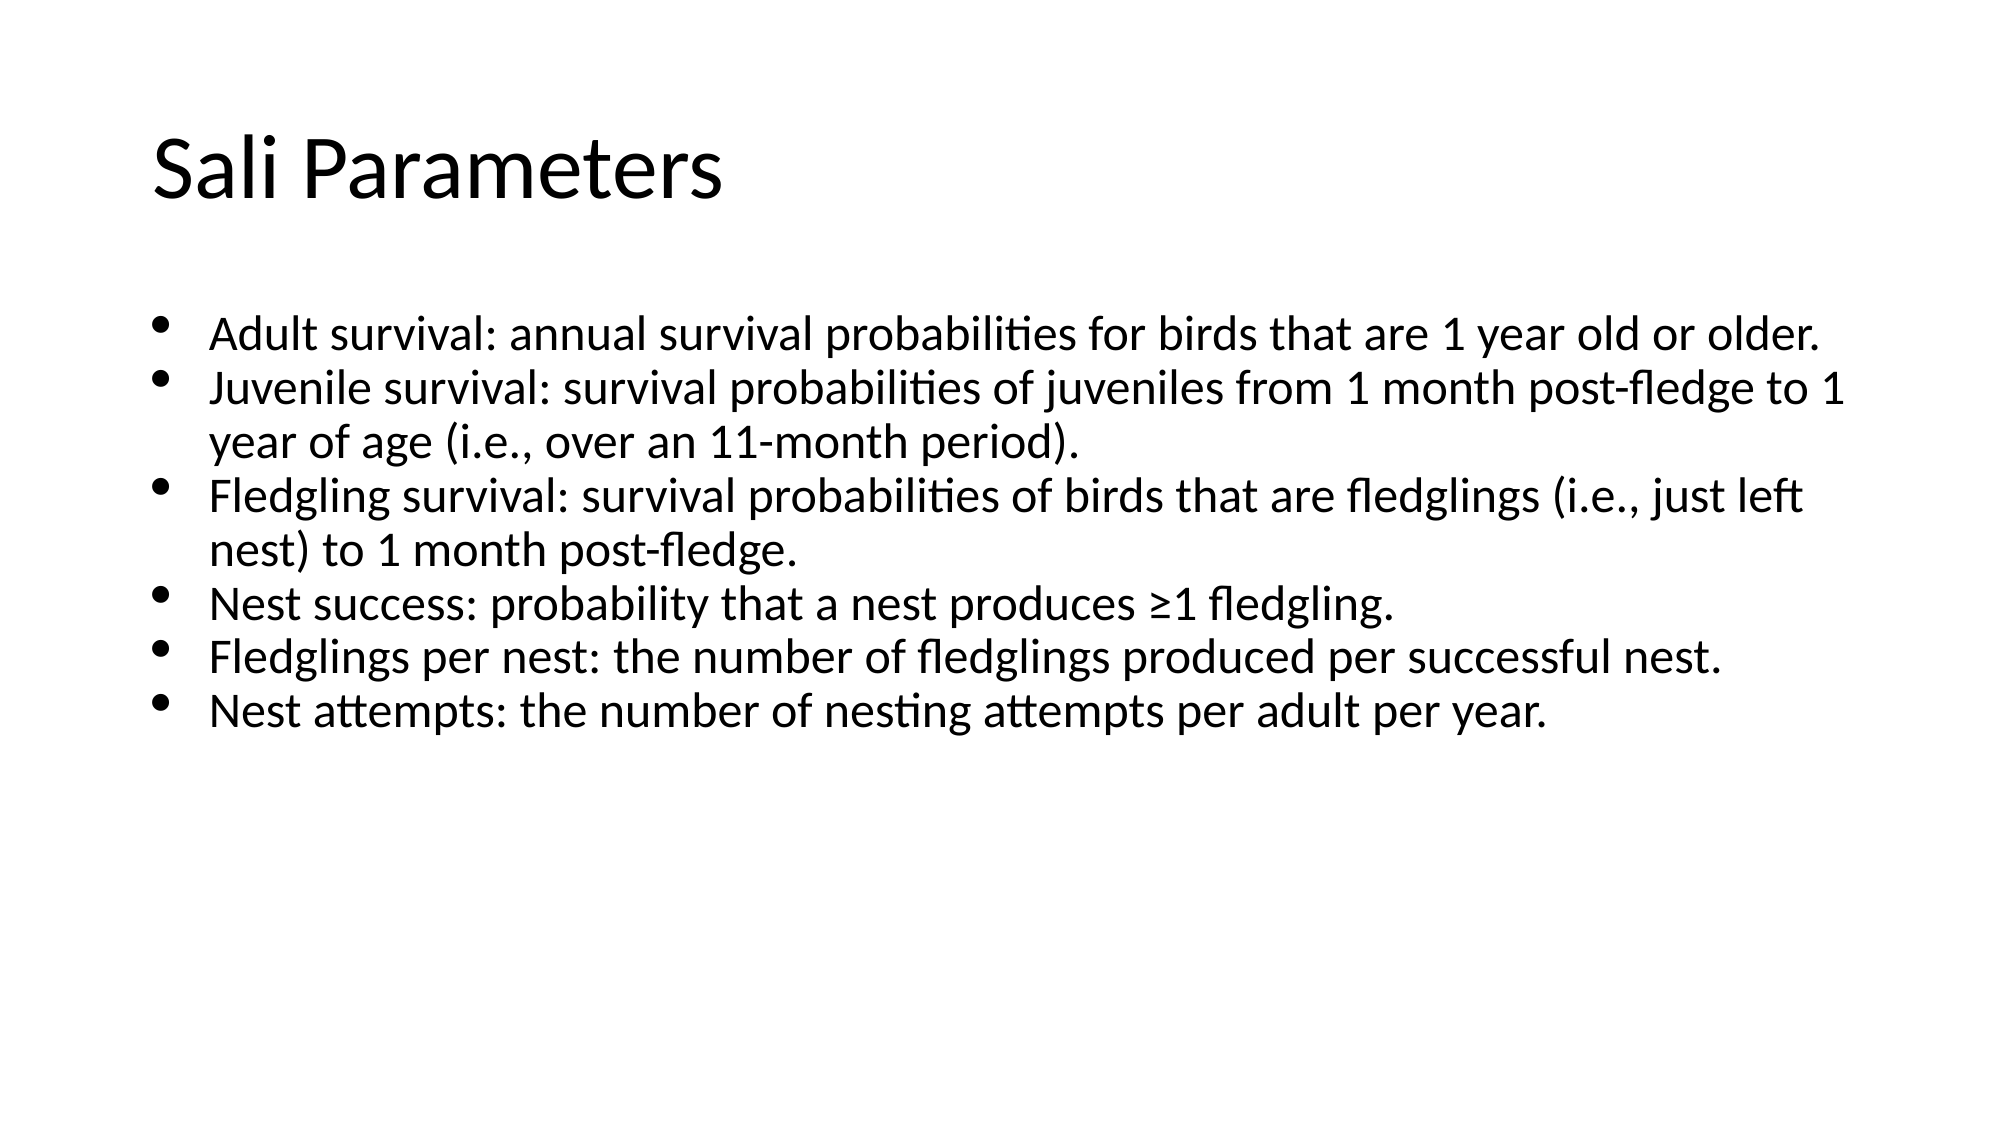

# Sali Parameters
Adult survival: annual survival probabilities for birds that are 1 year old or older.
Juvenile survival: survival probabilities of juveniles from 1 month post-fledge to 1 year of age (i.e., over an 11-month period).
Fledgling survival: survival probabilities of birds that are fledglings (i.e., just left nest) to 1 month post-fledge.
Nest success: probability that a nest produces ≥1 fledgling.
Fledglings per nest: the number of fledglings produced per successful nest.
Nest attempts: the number of nesting attempts per adult per year.